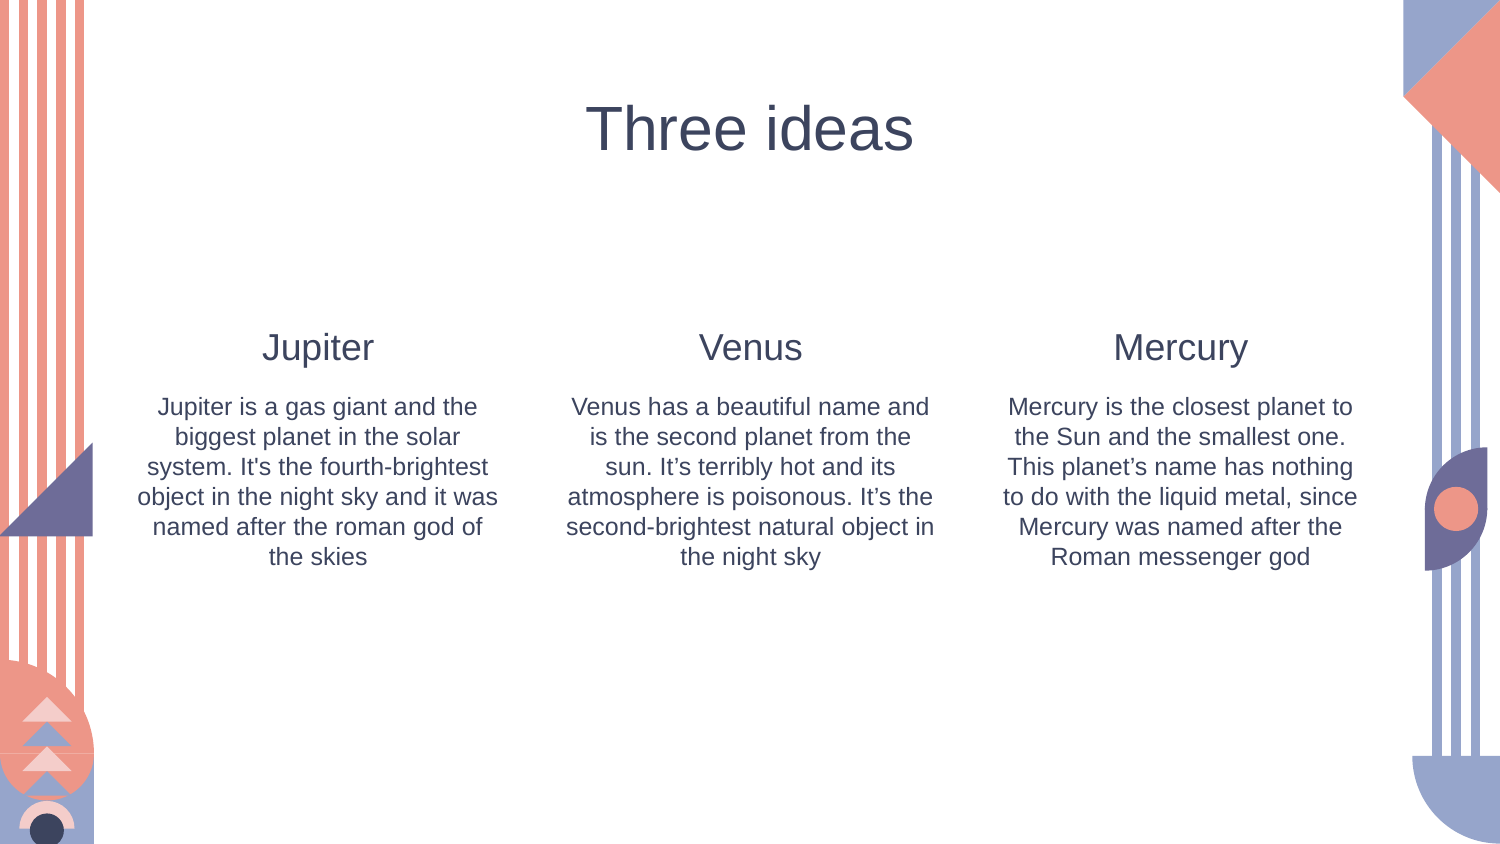

# Three ideas
Jupiter
Venus
Mercury
Venus has a beautiful name and is the second planet from the sun. It’s terribly hot and its atmosphere is poisonous. It’s the second-brightest natural object in the night sky
Mercury is the closest planet to the Sun and the smallest one. This planet’s name has nothing to do with the liquid metal, since Mercury was named after the Roman messenger god
Jupiter is a gas giant and the biggest planet in the solar system. It's the fourth-brightest object in the night sky and it was named after the roman god of the skies